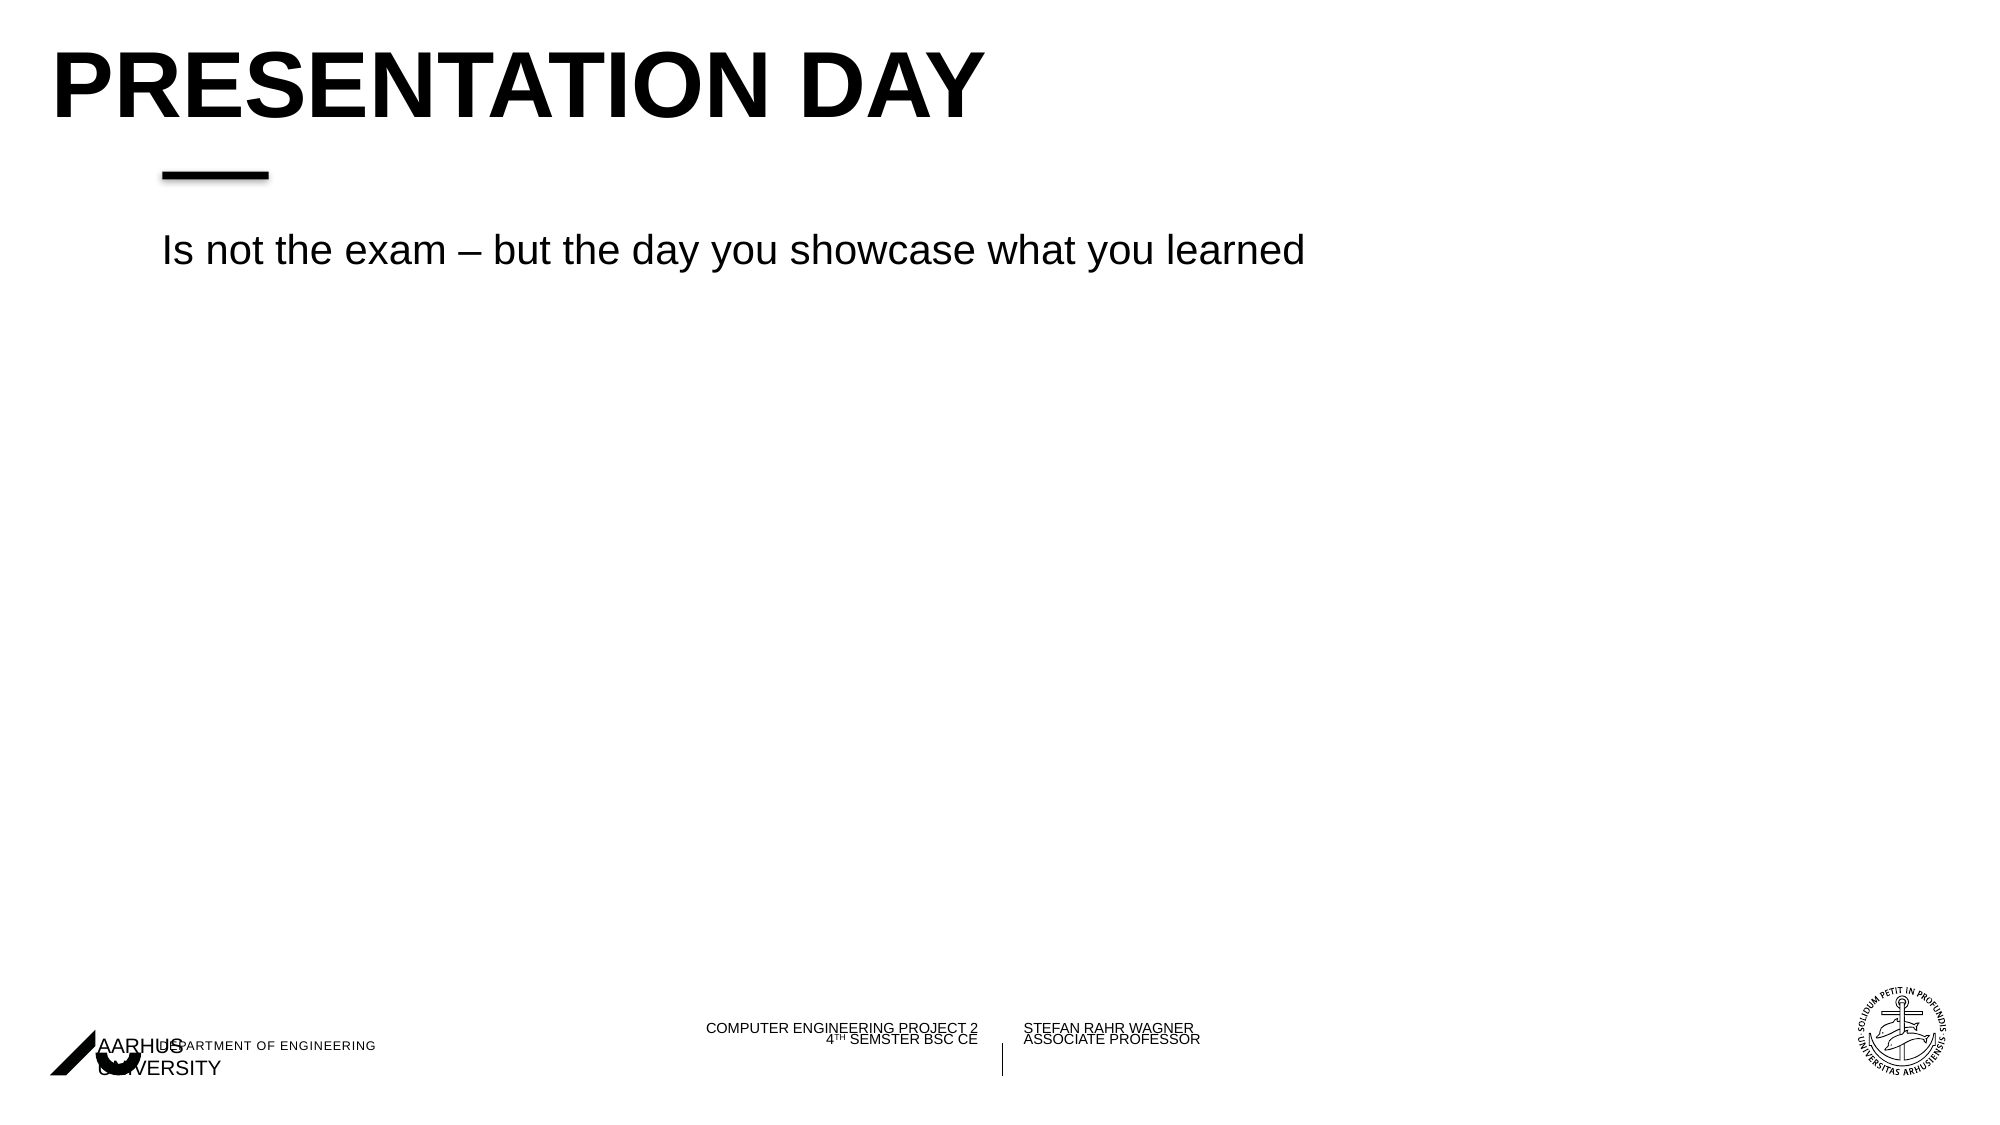

# PRESENTATION DAY
Is not the exam – but the day you showcase what you learned
28/01/202130/10/2020